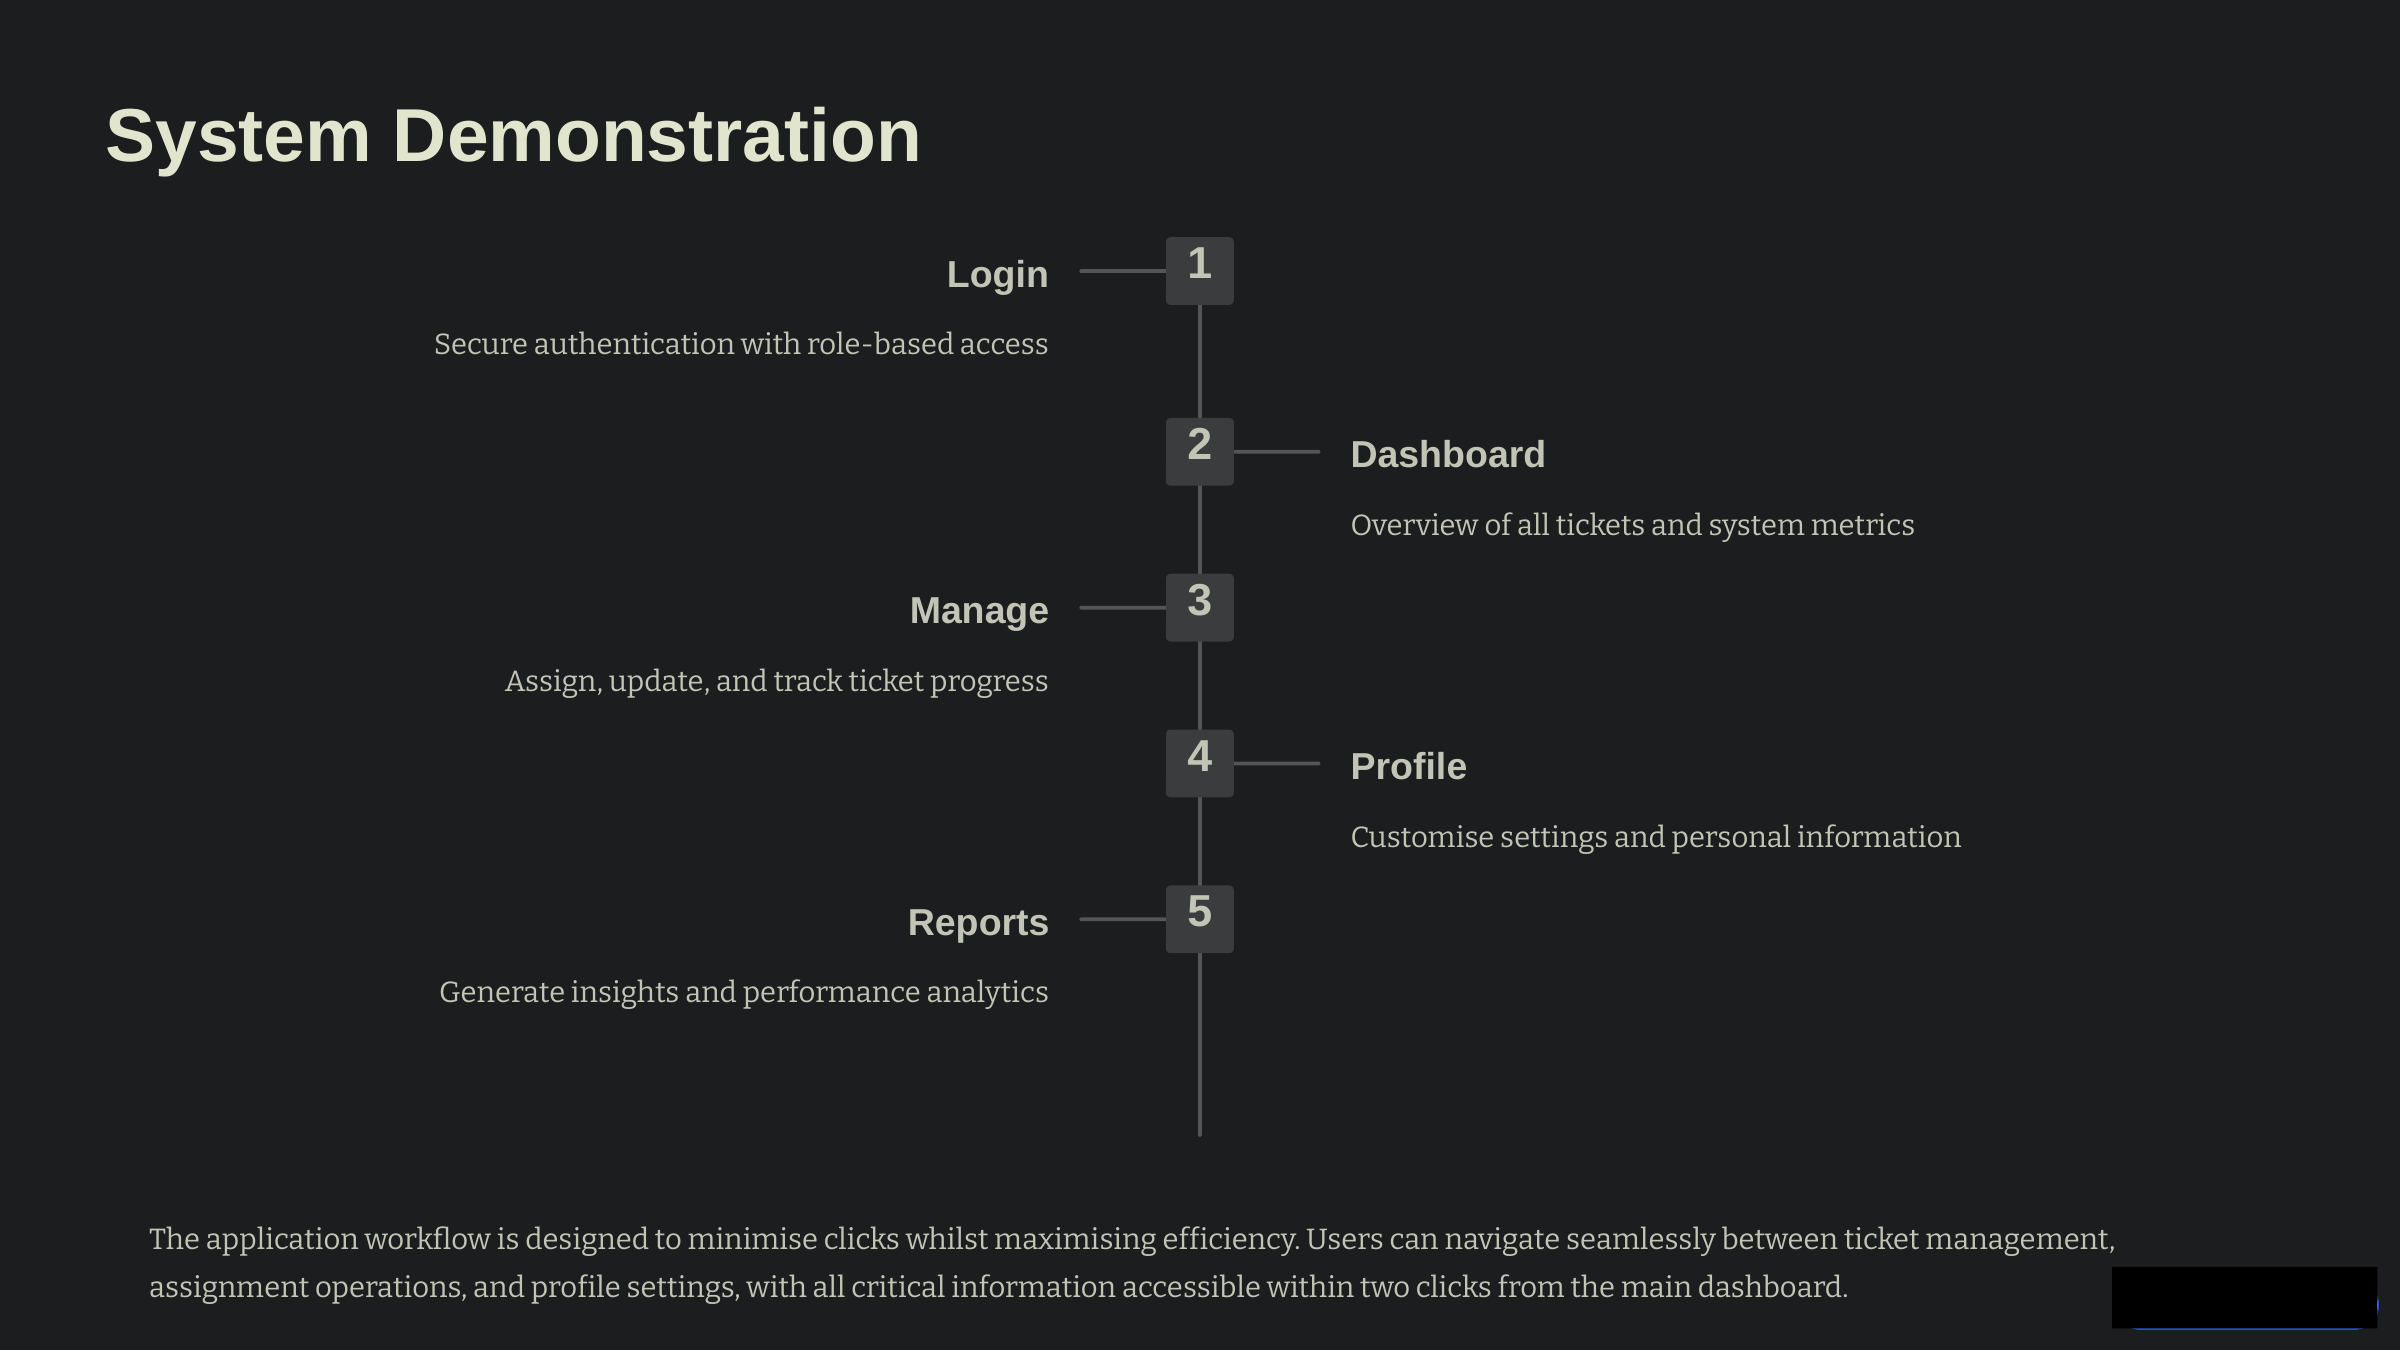

System Demonstration

1
Login

Secure authentication with role-based access

2
Dashboard

Overview of all tickets and system metrics

3
Manage

Assign, update, and track ticket progress

4
Profile

Customise settings and personal information

5
Reports

Generate insights and performance analytics
The application workflow is designed to minimise clicks whilst maximising efficiency. Users can navigate seamlessly between ticket management, assignment operations, and profile settings, with all critical information accessible within two clicks from the main dashboard.
d